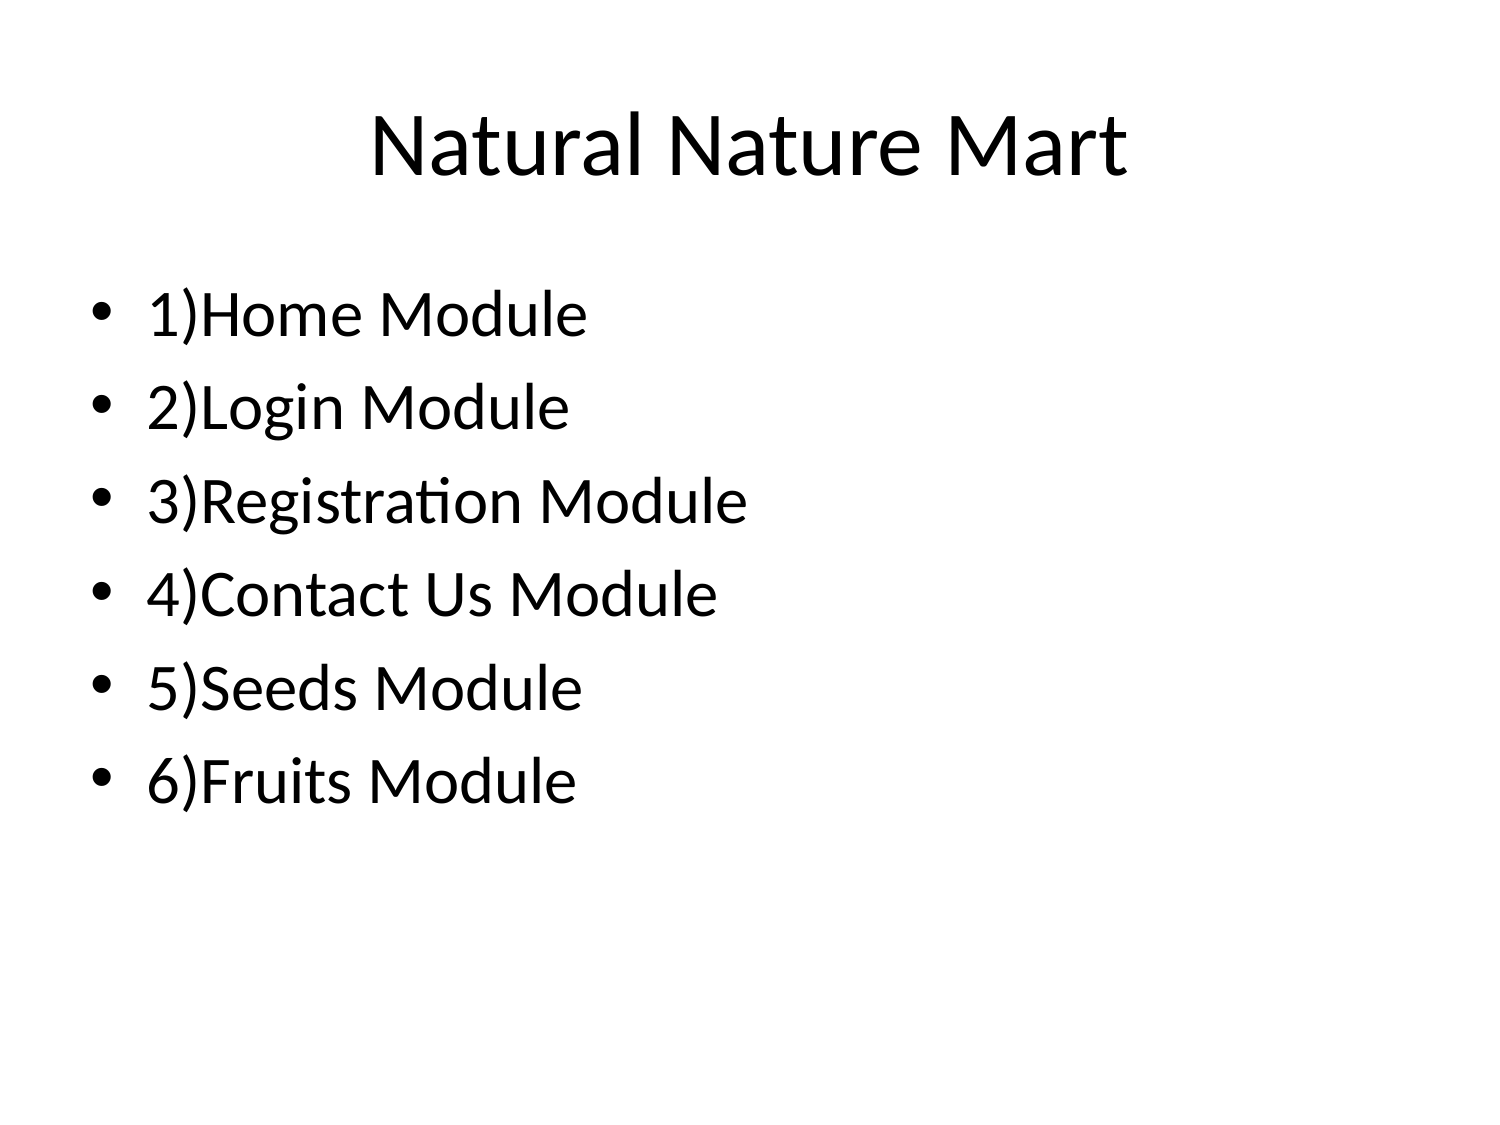

# Natural Nature Mart
1)Home Module
2)Login Module
3)Registration Module
4)Contact Us Module
5)Seeds Module
6)Fruits Module